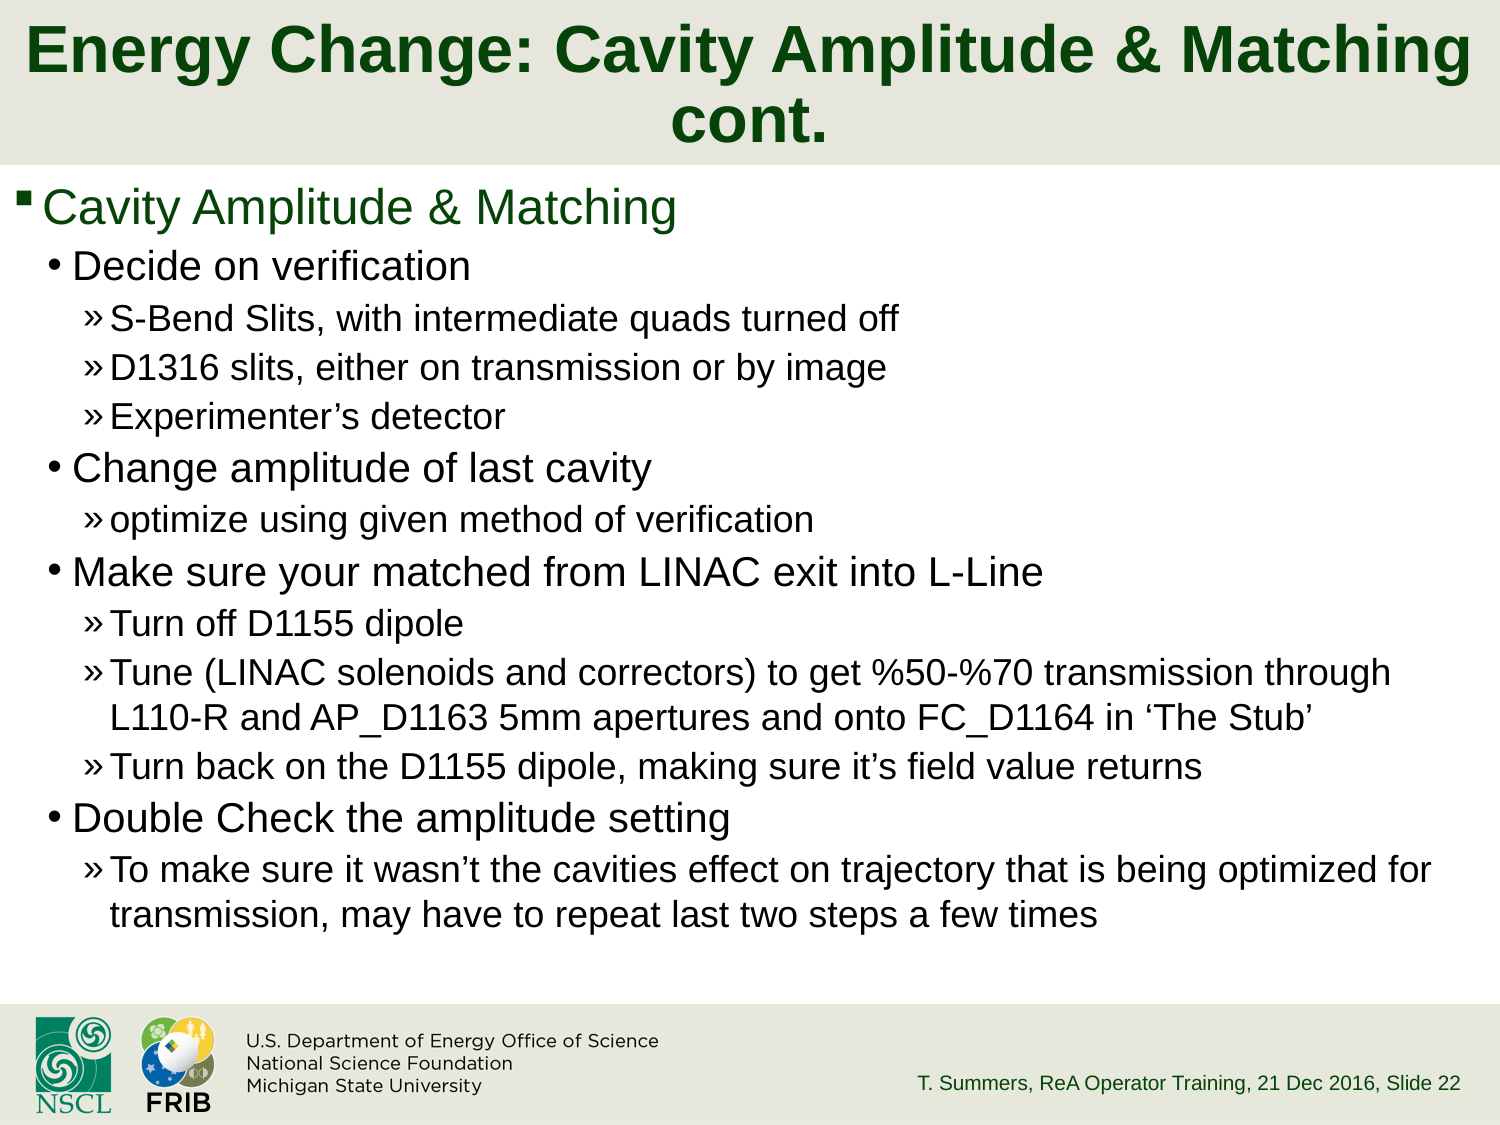

# Energy Change: Cavity Amplitude & Matching cont.
Cavity Amplitude & Matching
Decide on verification
S-Bend Slits, with intermediate quads turned off
D1316 slits, either on transmission or by image
Experimenter’s detector
Change amplitude of last cavity
optimize using given method of verification
Make sure your matched from LINAC exit into L-Line
Turn off D1155 dipole
Tune (LINAC solenoids and correctors) to get %50-%70 transmission through L110-R and AP_D1163 5mm apertures and onto FC_D1164 in ‘The Stub’
Turn back on the D1155 dipole, making sure it’s field value returns
Double Check the amplitude setting
To make sure it wasn’t the cavities effect on trajectory that is being optimized for transmission, may have to repeat last two steps a few times
T. Summers, ReA Operator Training, 21 Dec 2016
, Slide 22